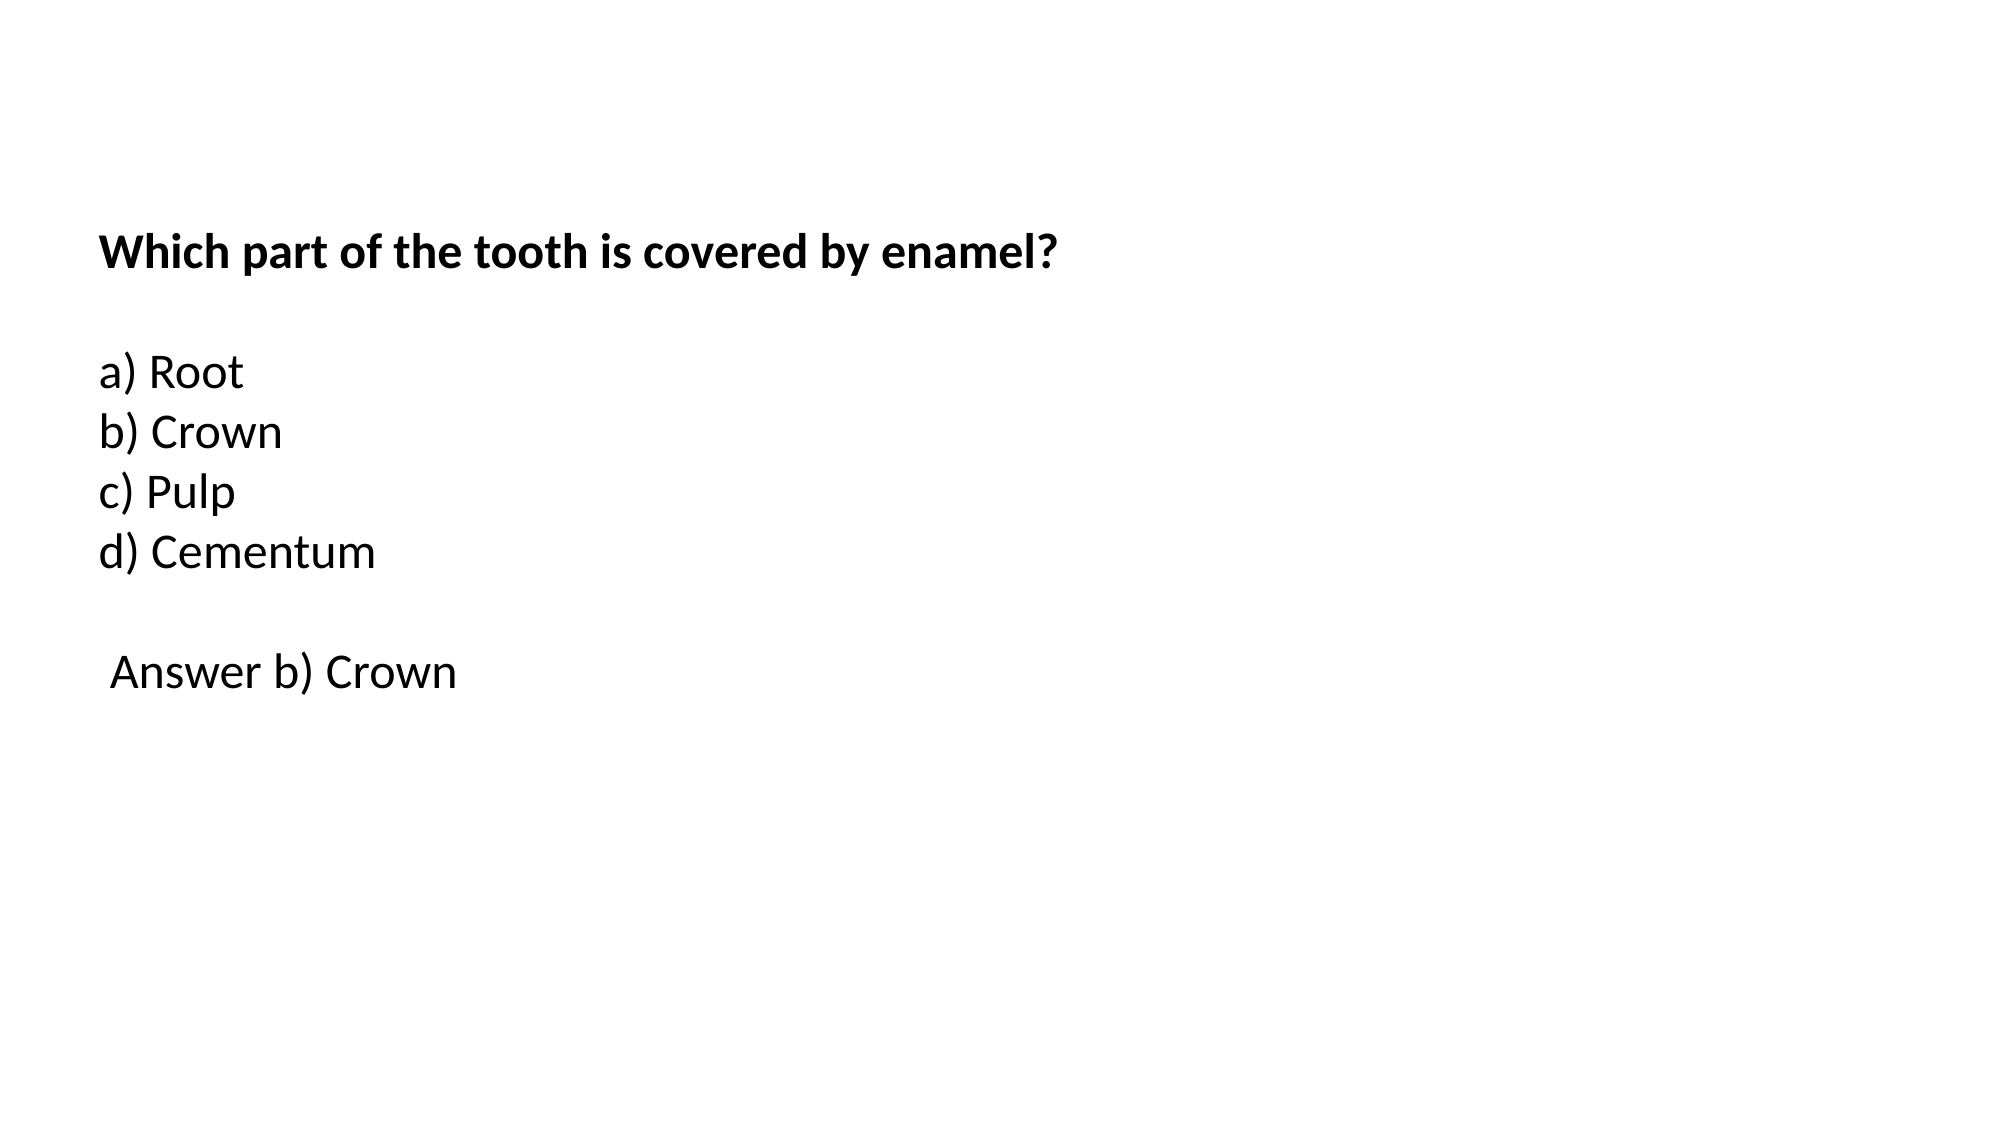

#
Which part of the tooth is covered by enamel?
a) Root
b) Crown
c) Pulp
d) Cementum

 Answer b) Crown